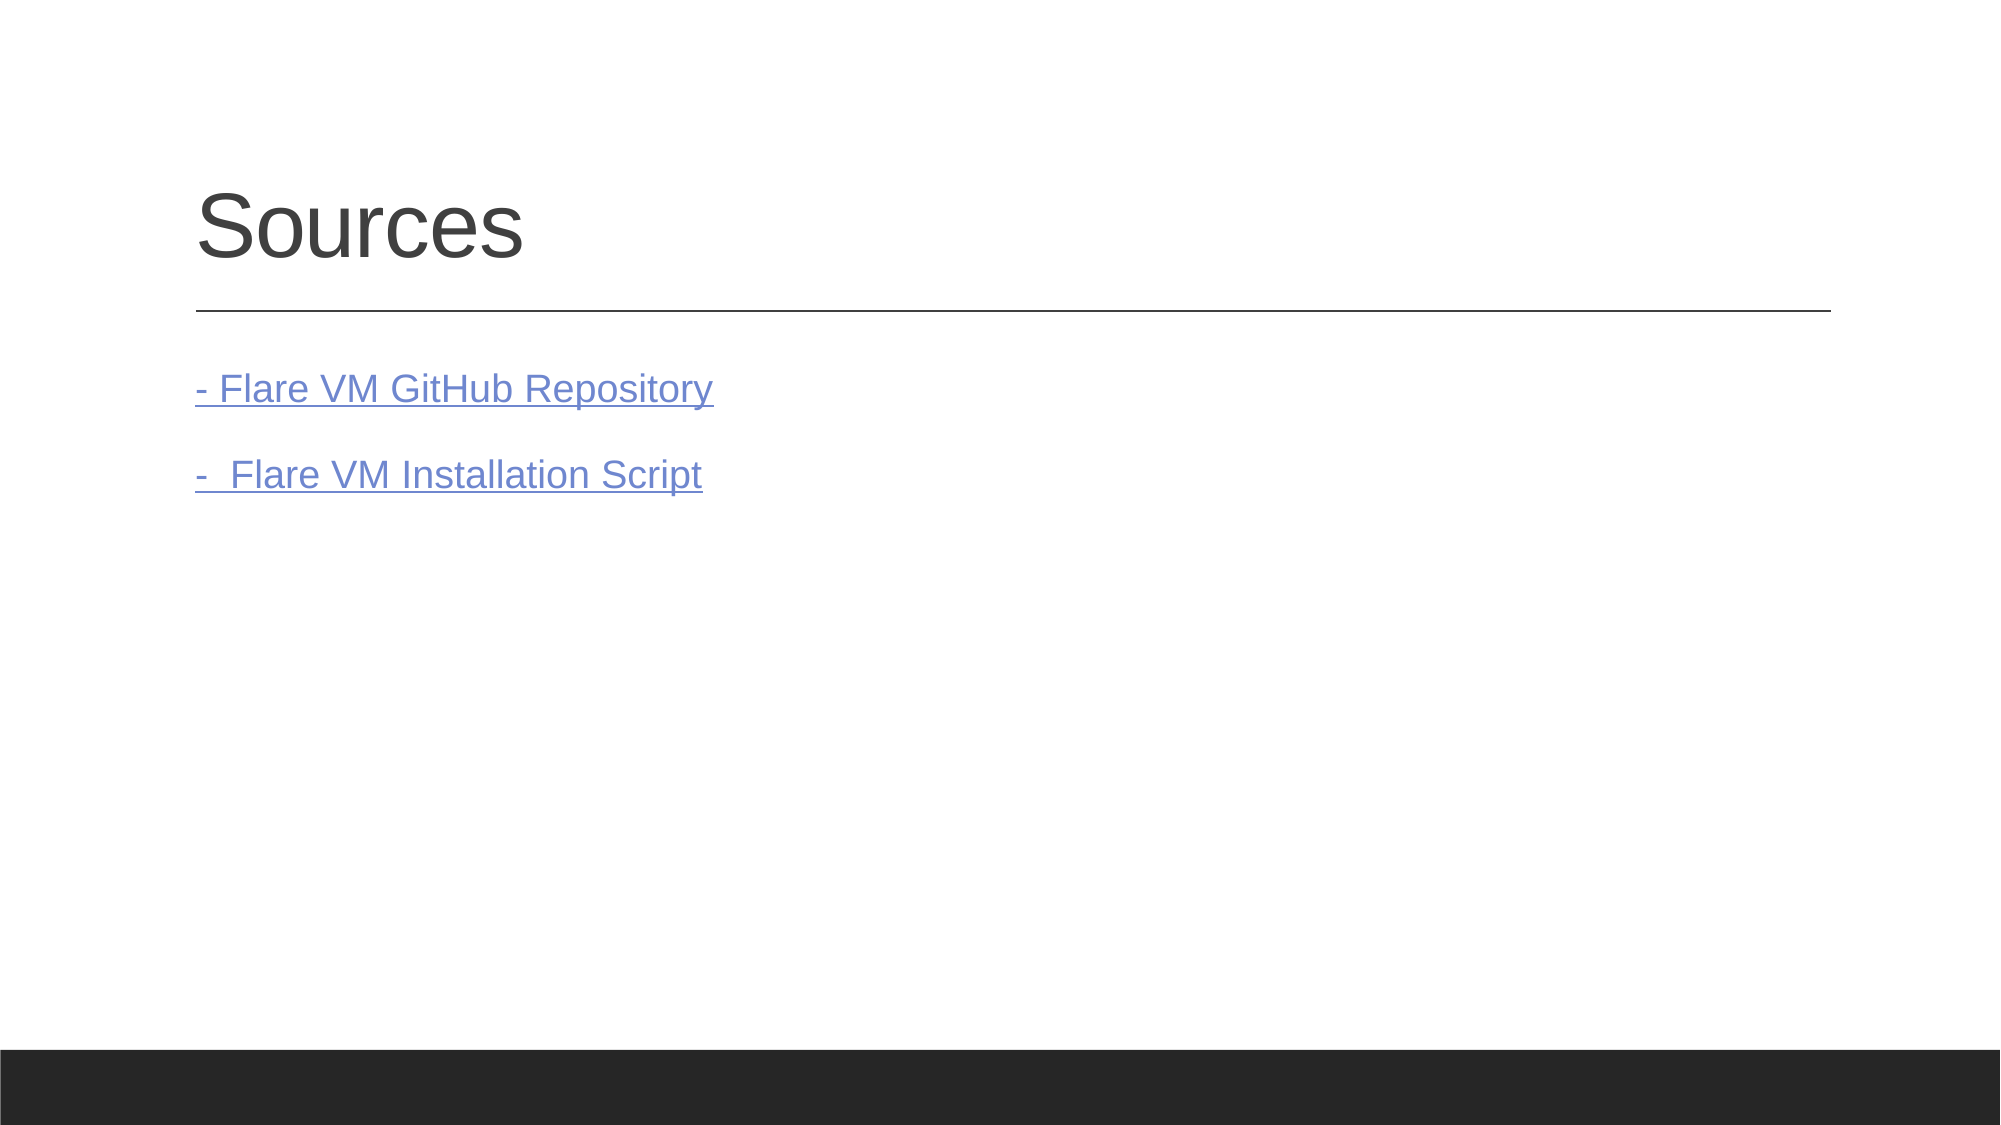

# Sources
- Flare VM GitHub Repository
-  Flare VM Installation Script